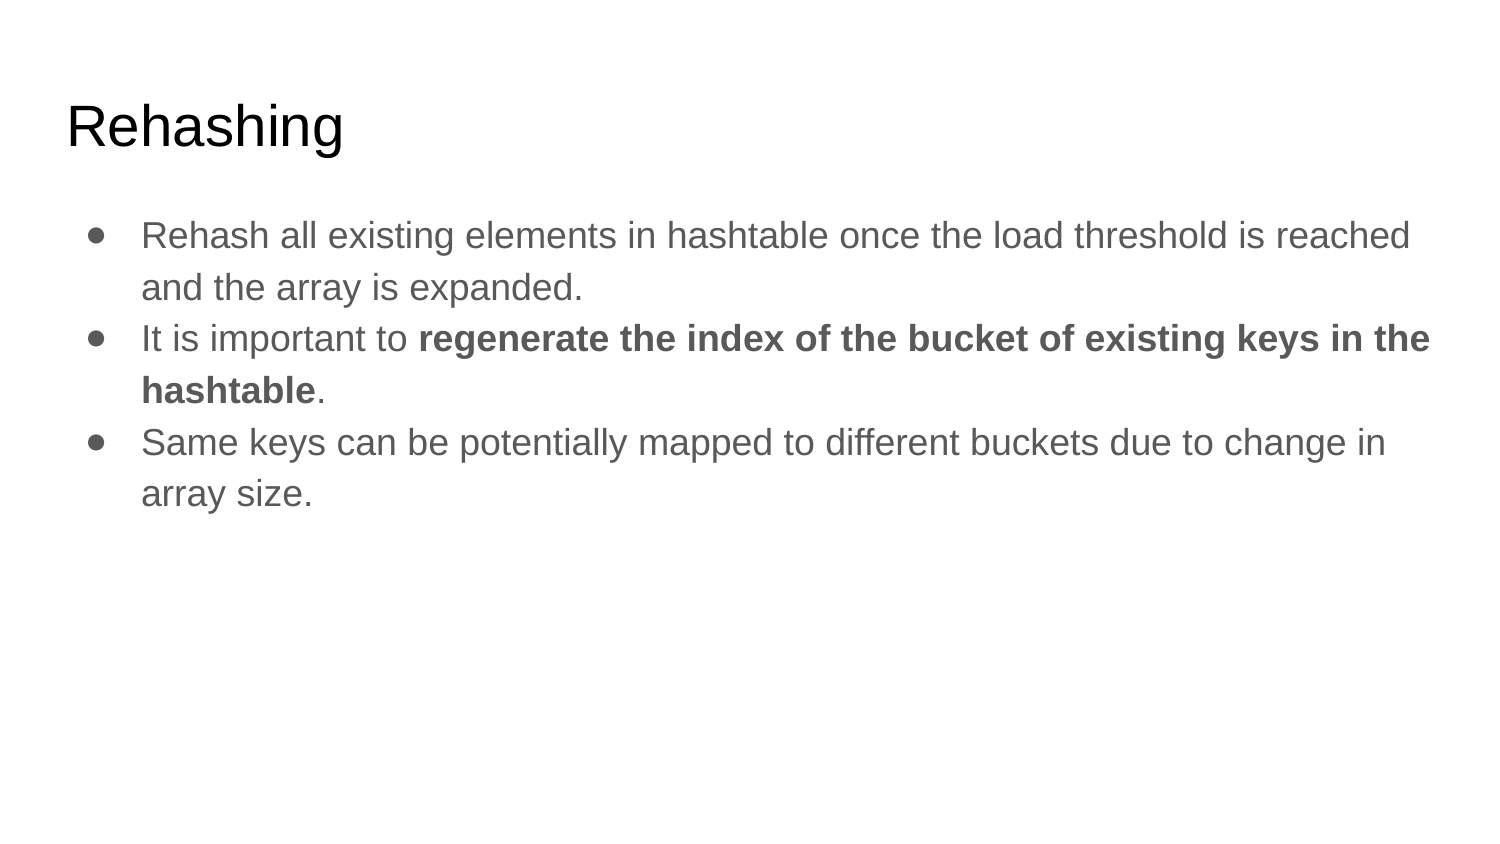

# Rehashing
Rehash all existing elements in hashtable once the load threshold is reached and the array is expanded.
It is important to regenerate the index of the bucket of existing keys in the hashtable.
Same keys can be potentially mapped to different buckets due to change in array size.